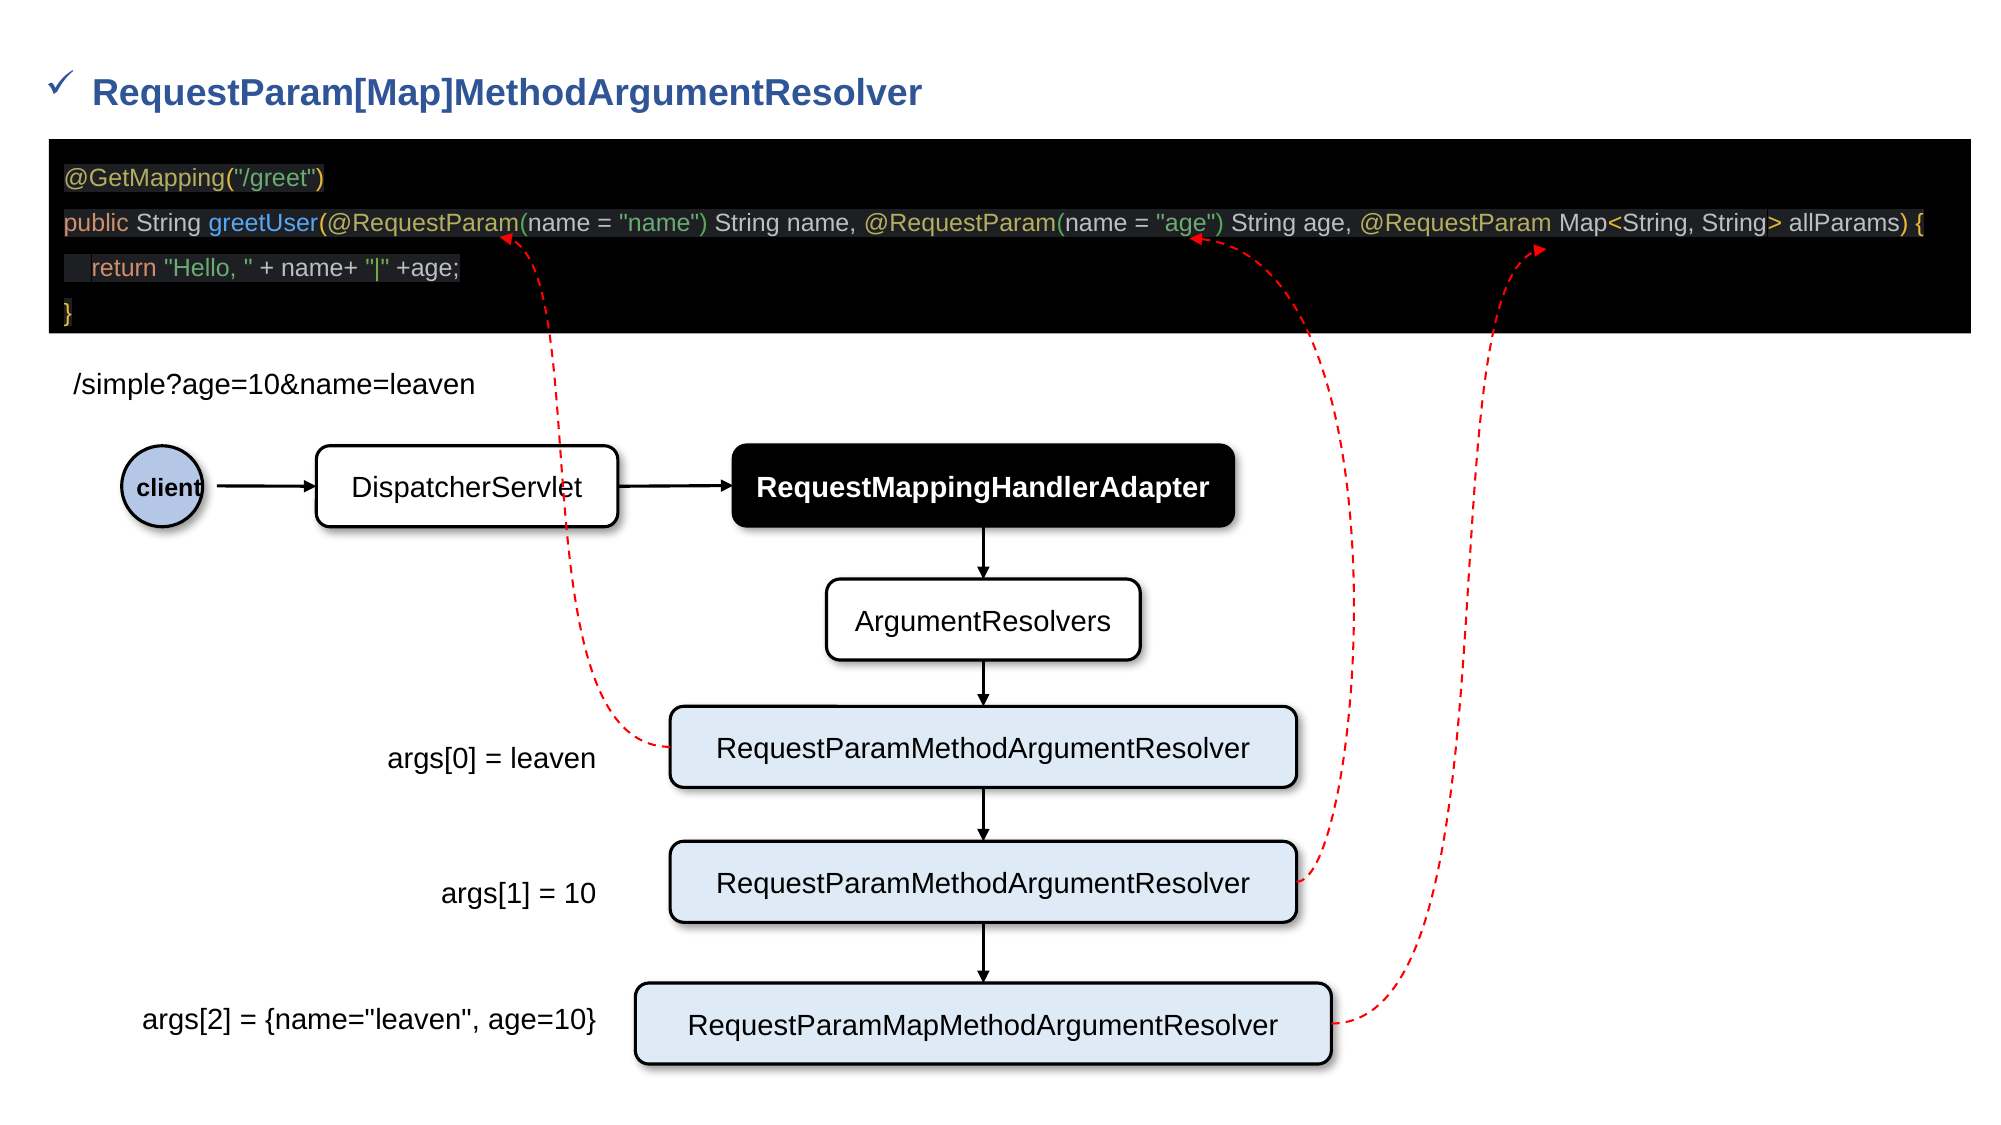

RequestParam[Map]MethodArgumentResolver
@GetMapping("/greet")
public String greetUser(@RequestParam(name = "name") String name, @RequestParam(name = "age") String age, @RequestParam Map<String, String> allParams) {
    return "Hello, " + name+ "|" +age;
}
/simple?age=10&name=leaven
RequestMappingHandlerAdapter

client
DispatcherServlet
ArgumentResolvers
RequestParamMethodArgumentResolver
args[0] = leaven
RequestParamMethodArgumentResolver
args[1] = 10
args[2] = {name="leaven", age=10}
RequestParamMapMethodArgumentResolver